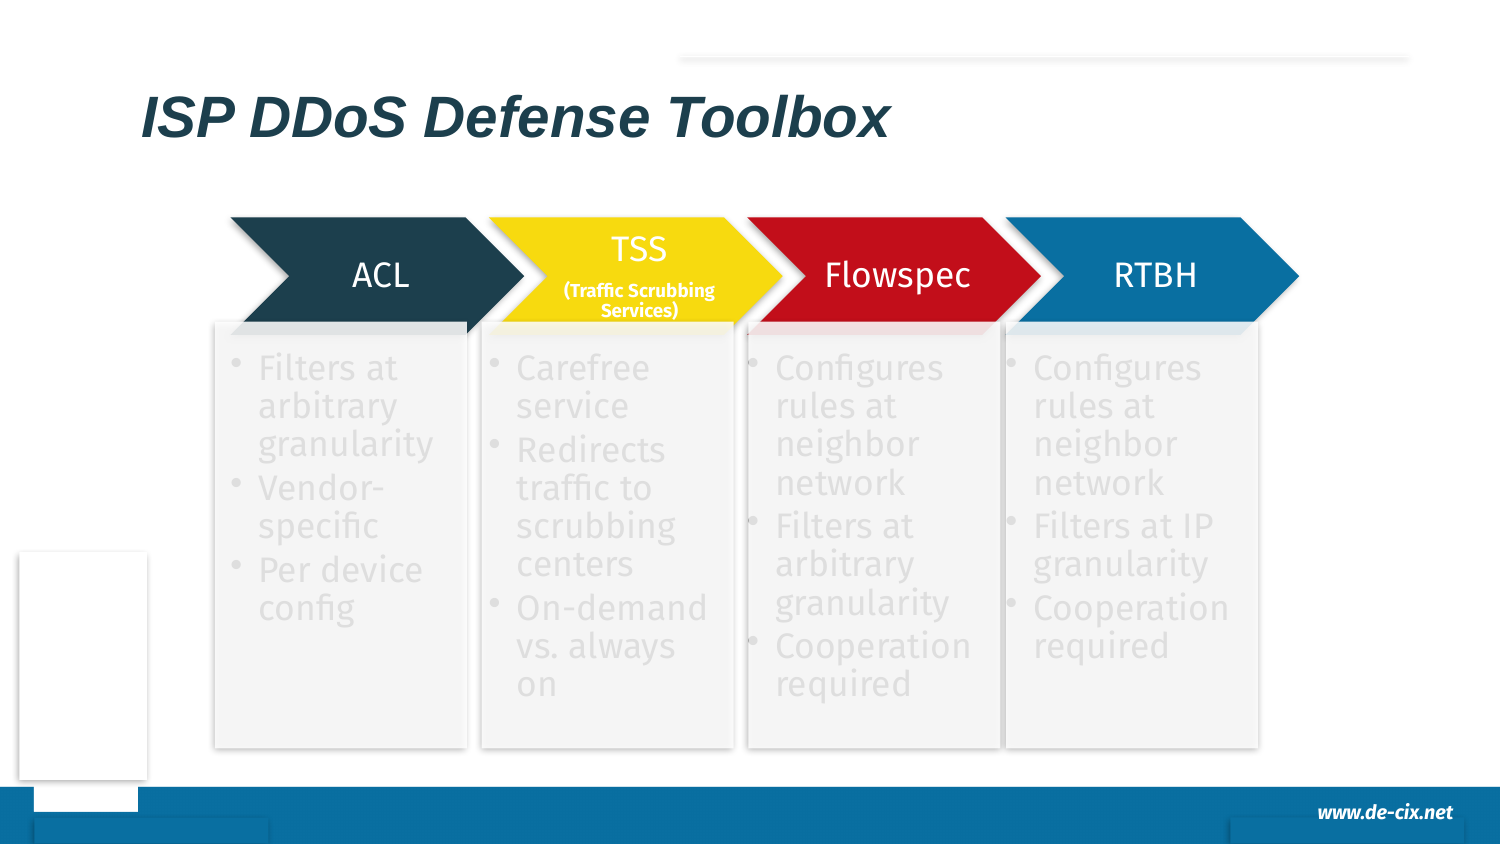

# ISP DDoS Defense Toolbox
ACL
Filters at arbitrary granularity
Vendor- specific
Per device config
TSS
(Traffic Scrubbing Services)
Carefree service
Redirects traffic to scrubbing centers
On-demand vs. always on
Flowspec
Configures rules at neighbor network
Filters at arbitrary granularity
Cooperation required
RTBH
Configures rules at neighbor network
Filters at IP granularity
Cooperation required